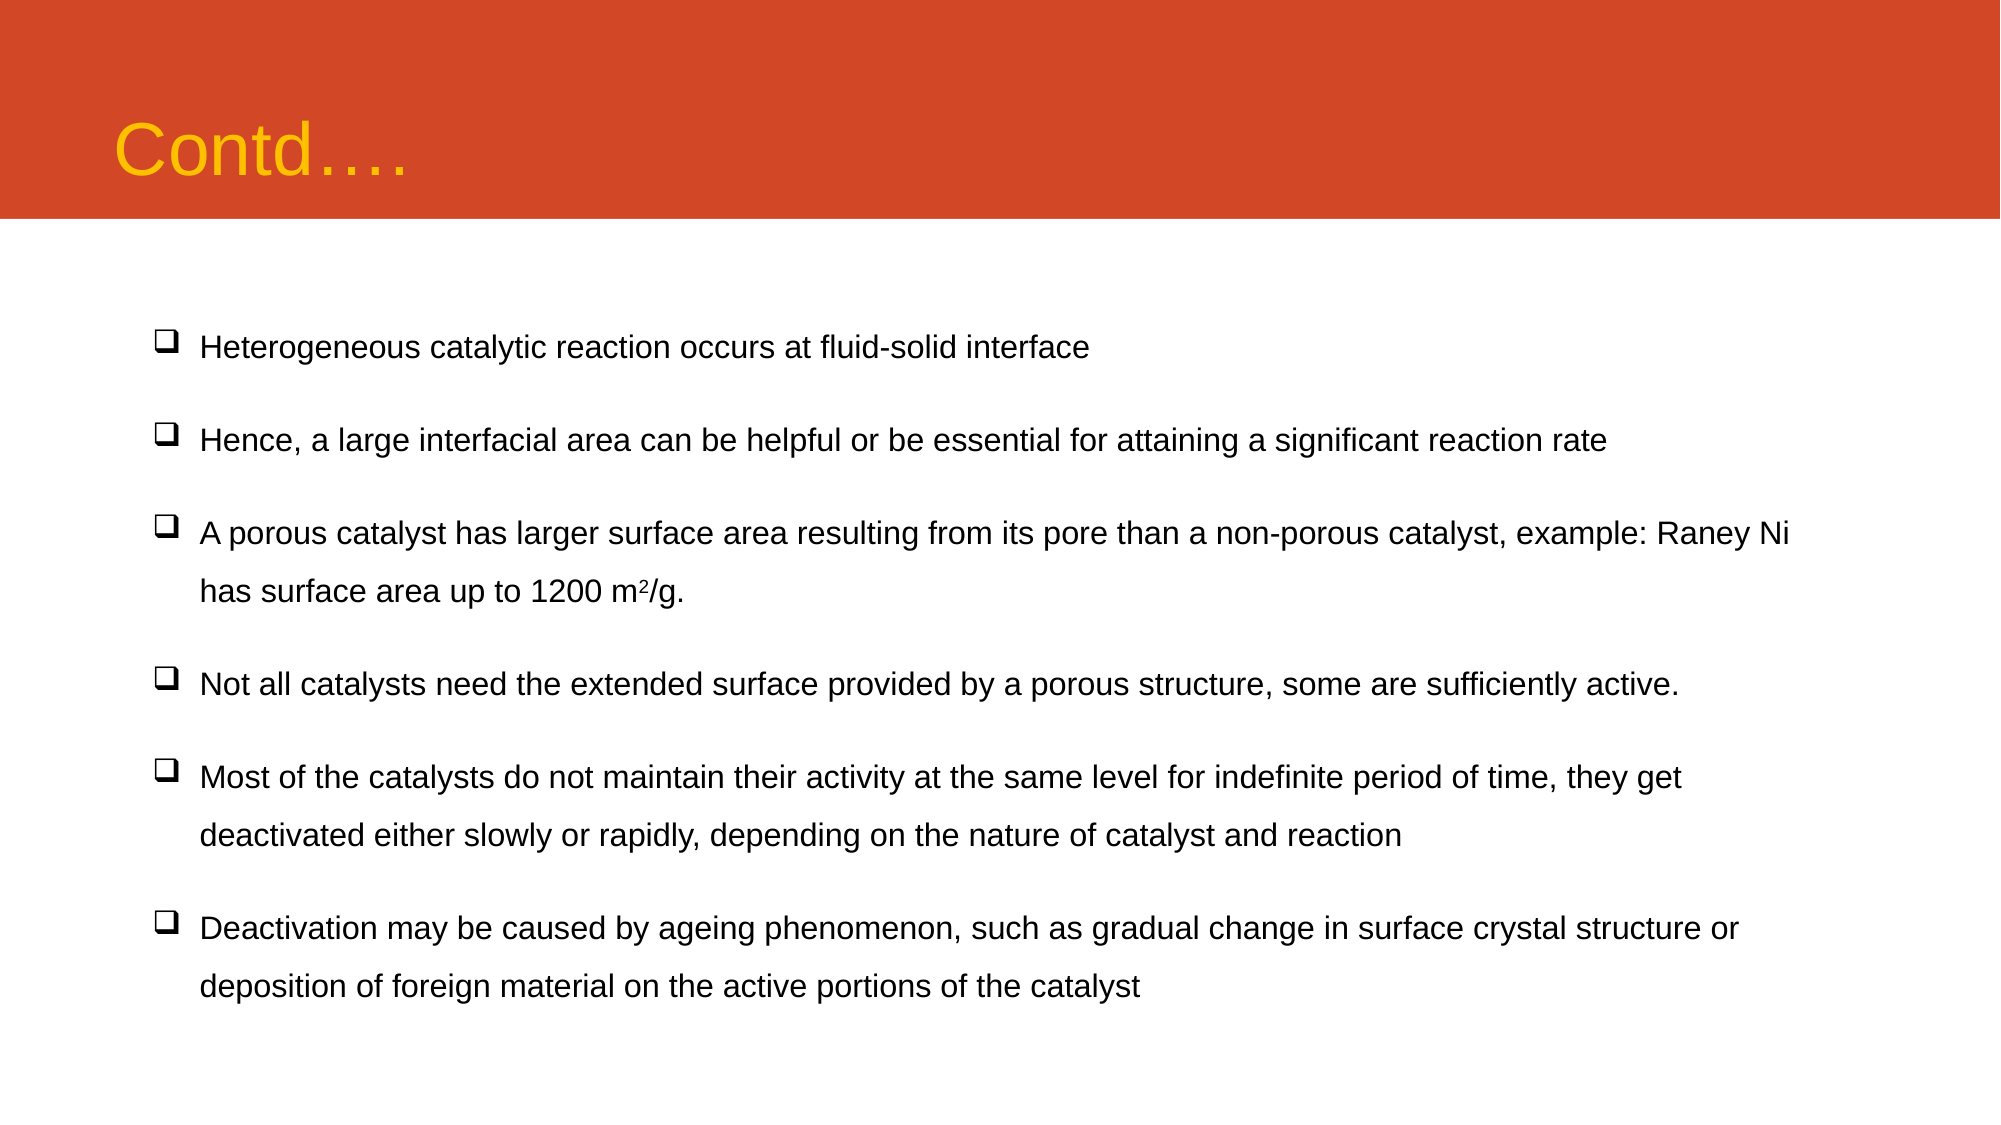

Contd….
Heterogeneous catalytic reaction occurs at fluid-solid interface
Hence, a large interfacial area can be helpful or be essential for attaining a significant reaction rate
A porous catalyst has larger surface area resulting from its pore than a non-porous catalyst, example: Raney Ni has surface area up to 1200 m2/g.
Not all catalysts need the extended surface provided by a porous structure, some are sufficiently active.
Most of the catalysts do not maintain their activity at the same level for indefinite period of time, they get deactivated either slowly or rapidly, depending on the nature of catalyst and reaction
Deactivation may be caused by ageing phenomenon, such as gradual change in surface crystal structure or deposition of foreign material on the active portions of the catalyst